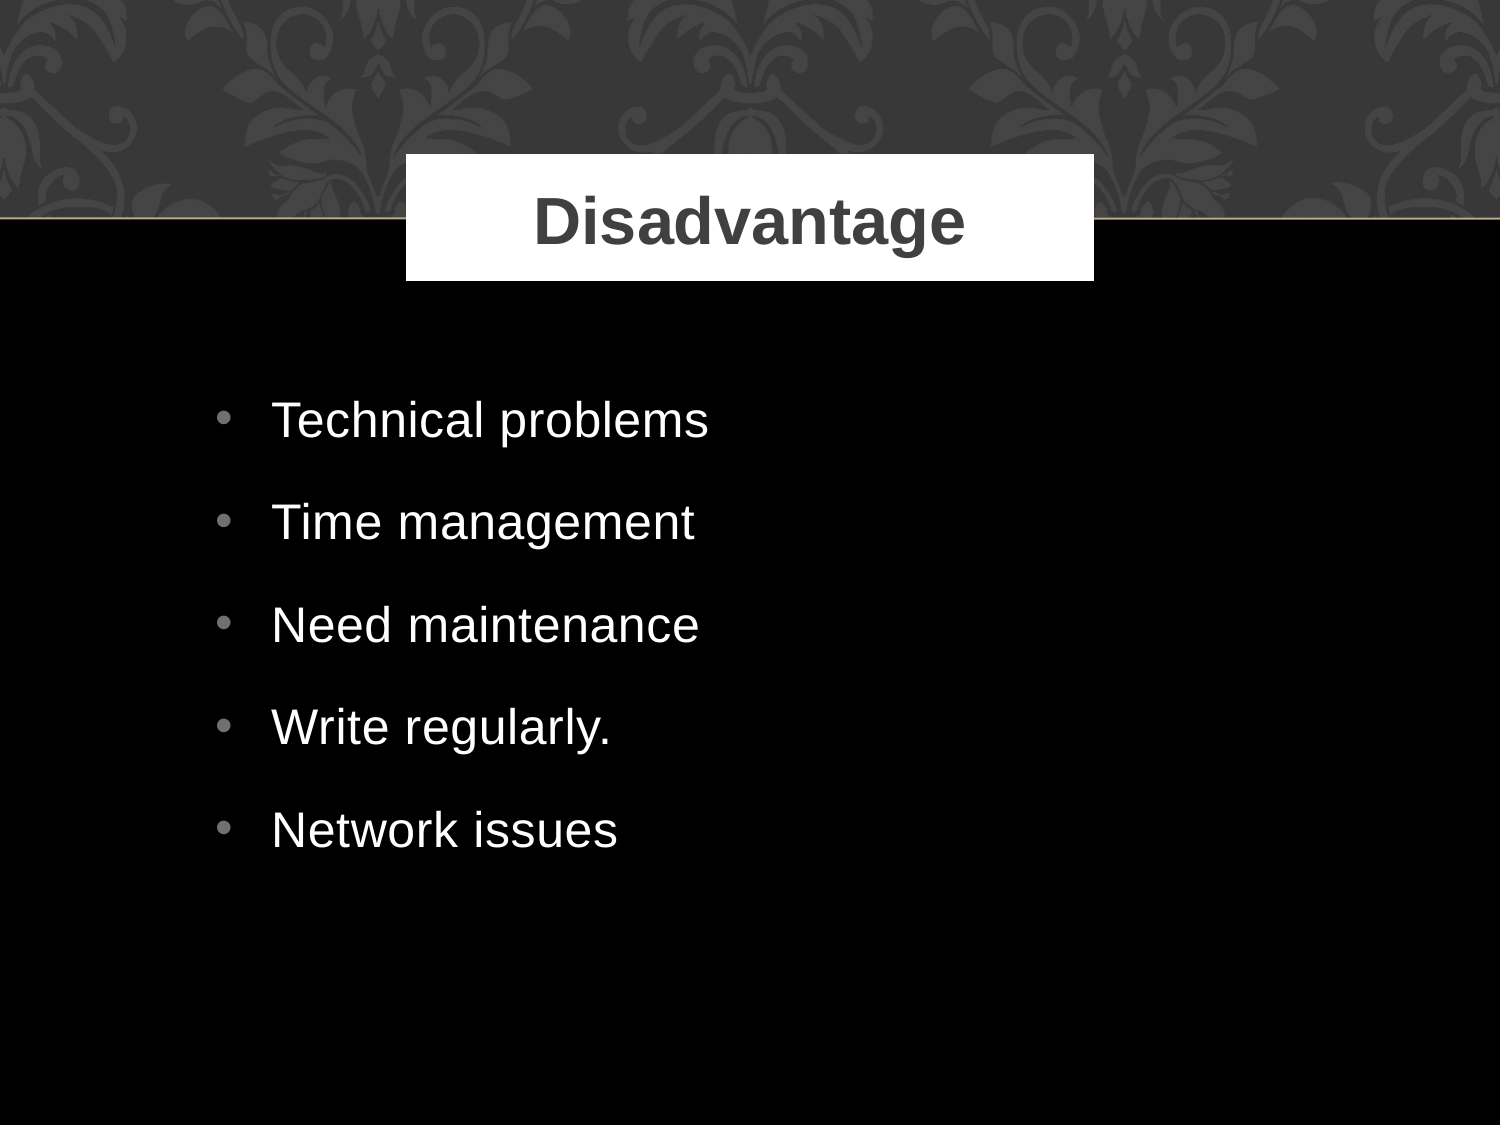

# Disadvantage
Technical problems
Time management
Need maintenance
Write regularly.
Network issues